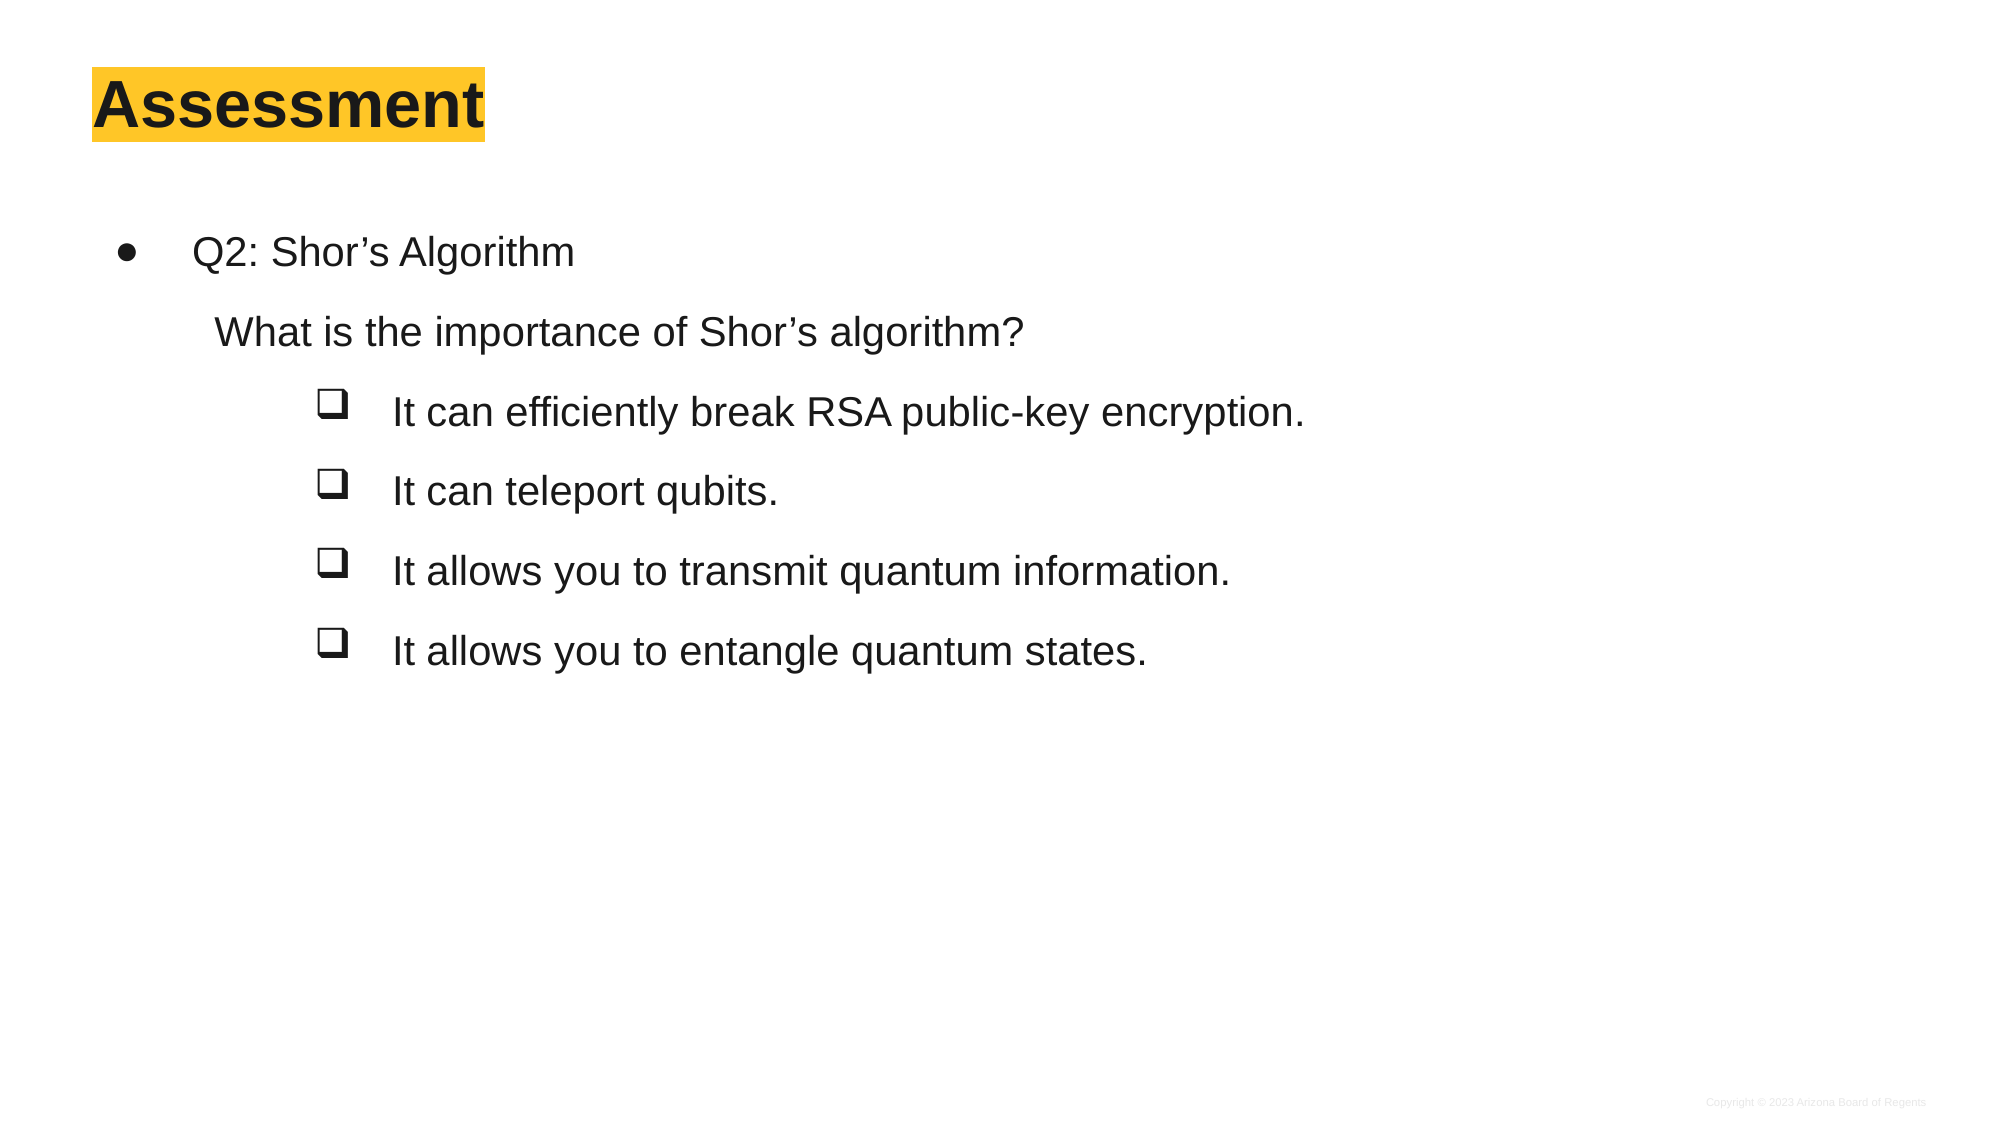

# Assessment
Q2: Shor’s Algorithm
What is the importance of Shor’s algorithm?
It can efficiently break RSA public-key encryption.
It can teleport qubits.
It allows you to transmit quantum information.
It allows you to entangle quantum states.